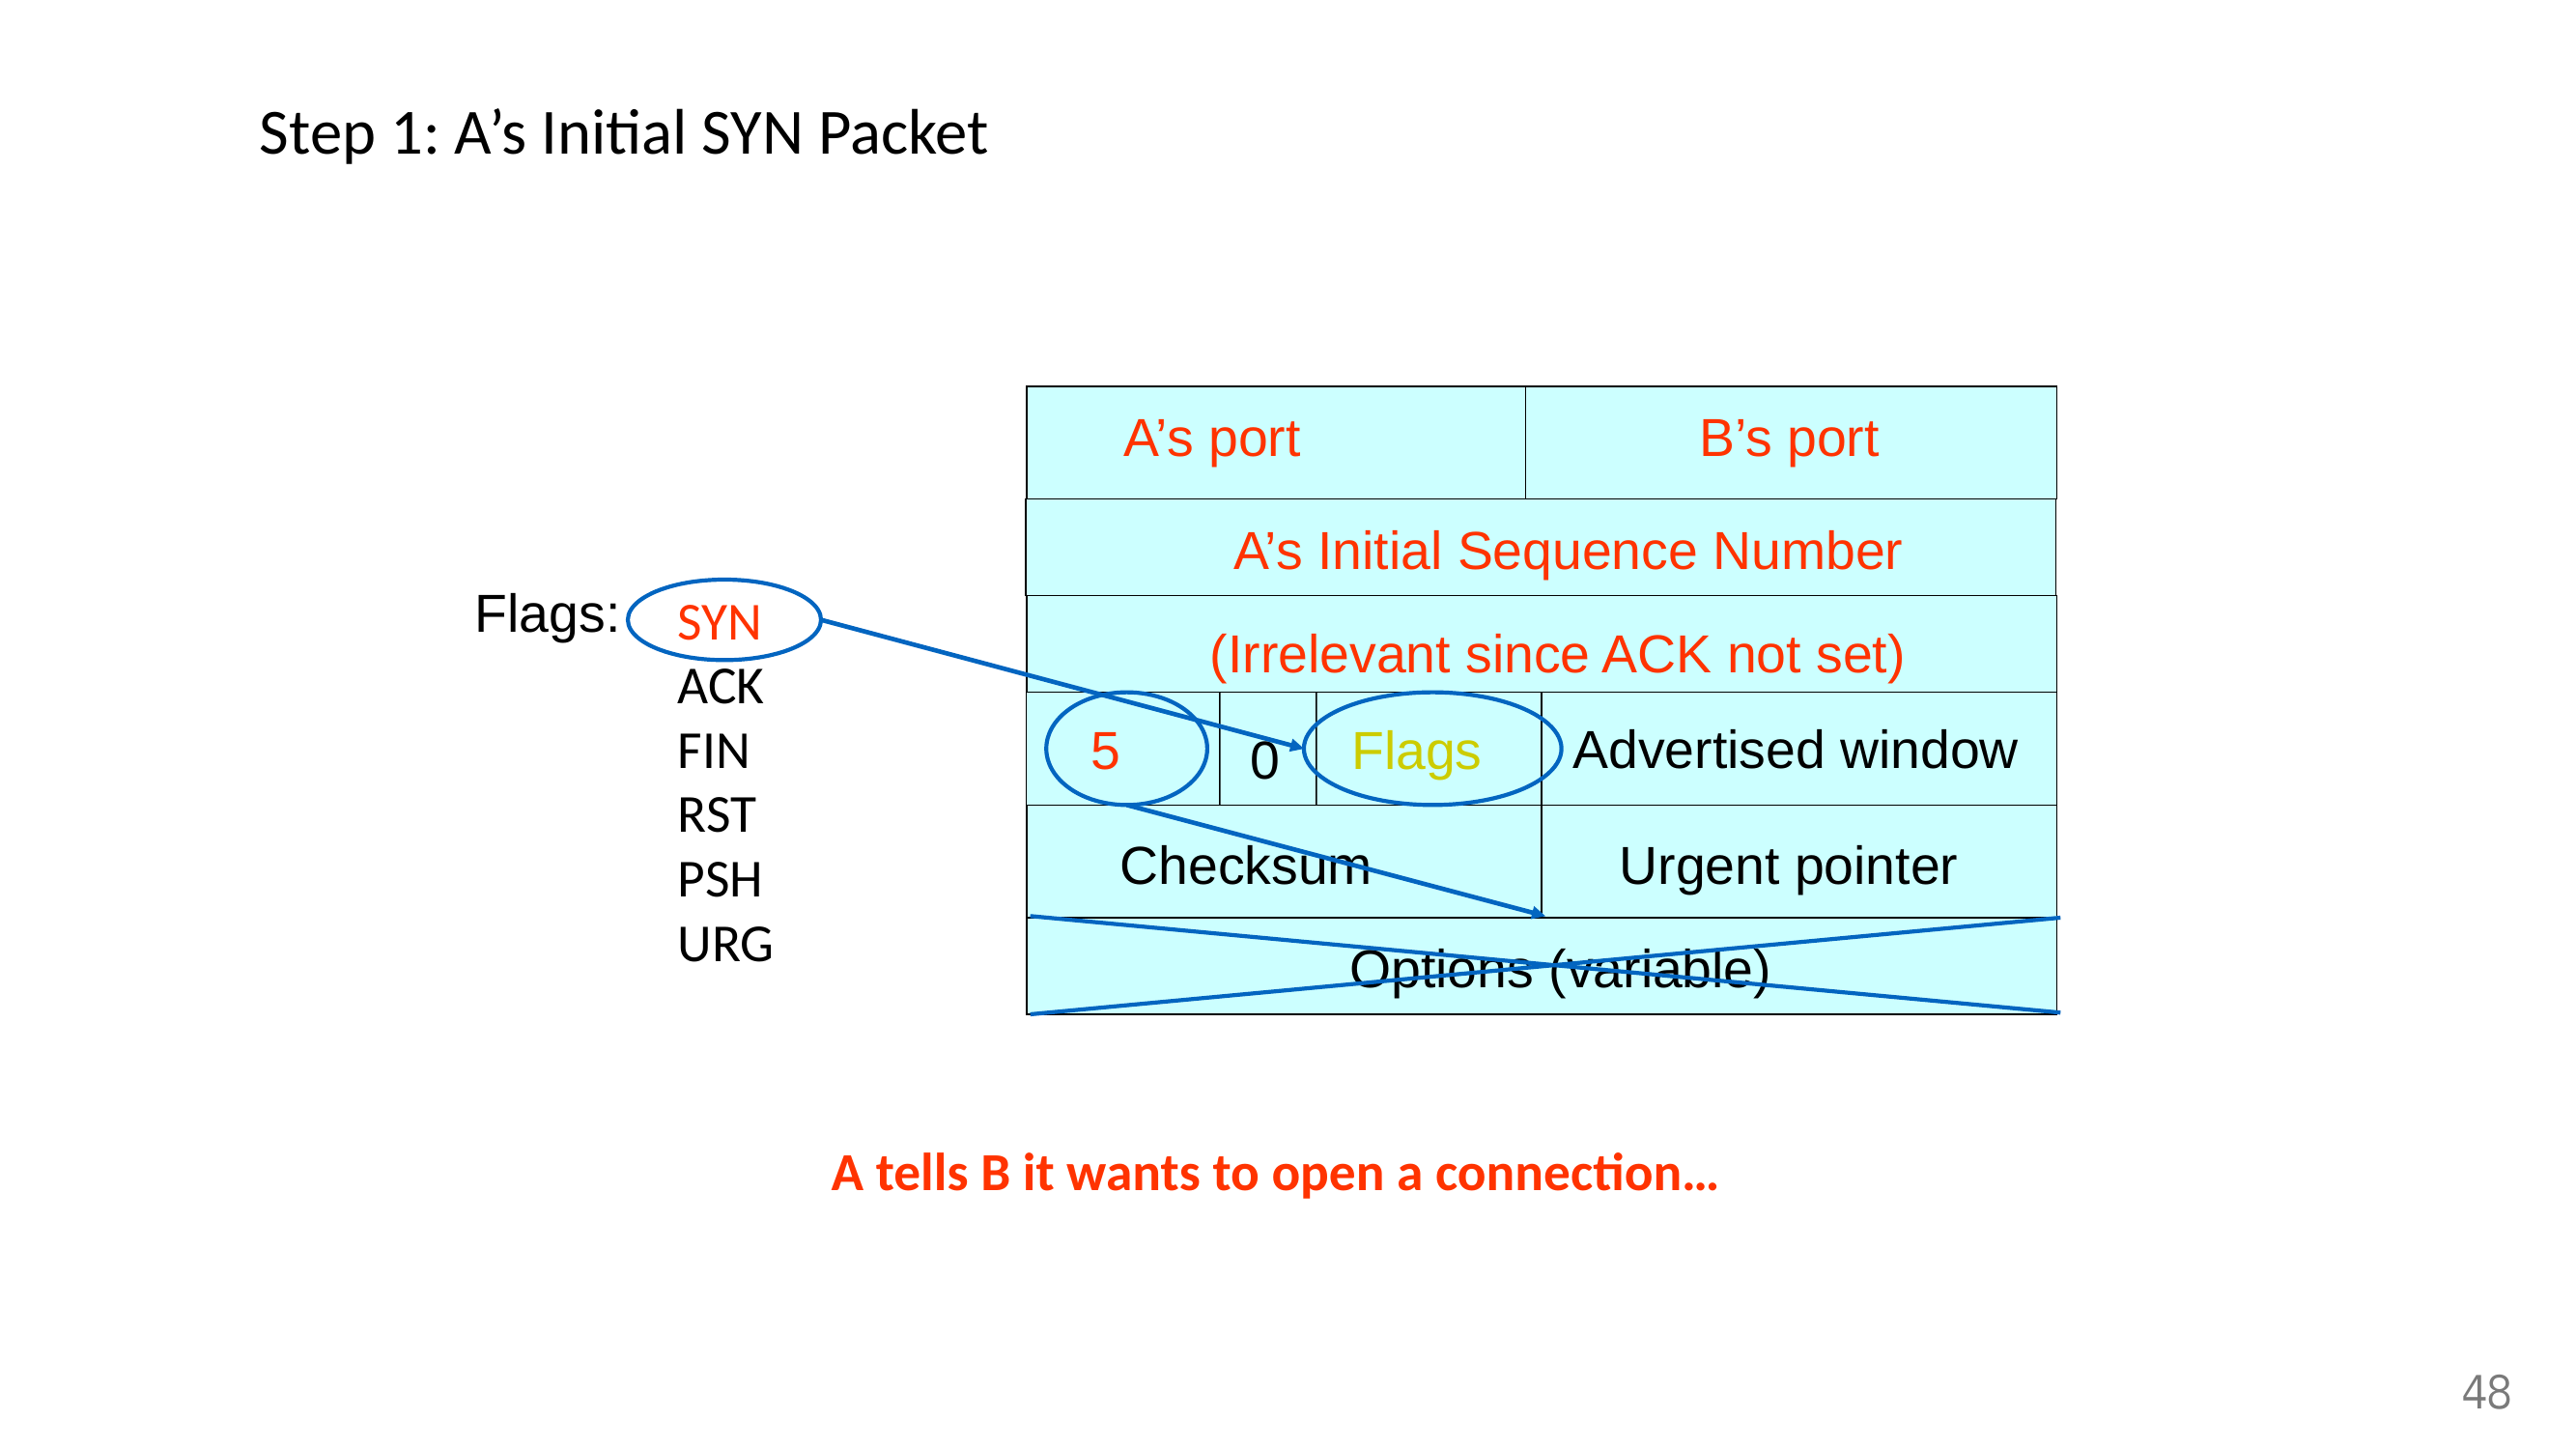

# Step 1: A’s Initial SYN Packet

A’s port
B’s port

A’s Initial Sequence Number
Flags:
SYN
ACK
FIN
RST
PSH
URG

(Irrelevant since ACK not set)

Advertised window
5
Flags

0

Checksum
Urgent pointer

Options (variable)
A tells B it wants to open a connection…
48